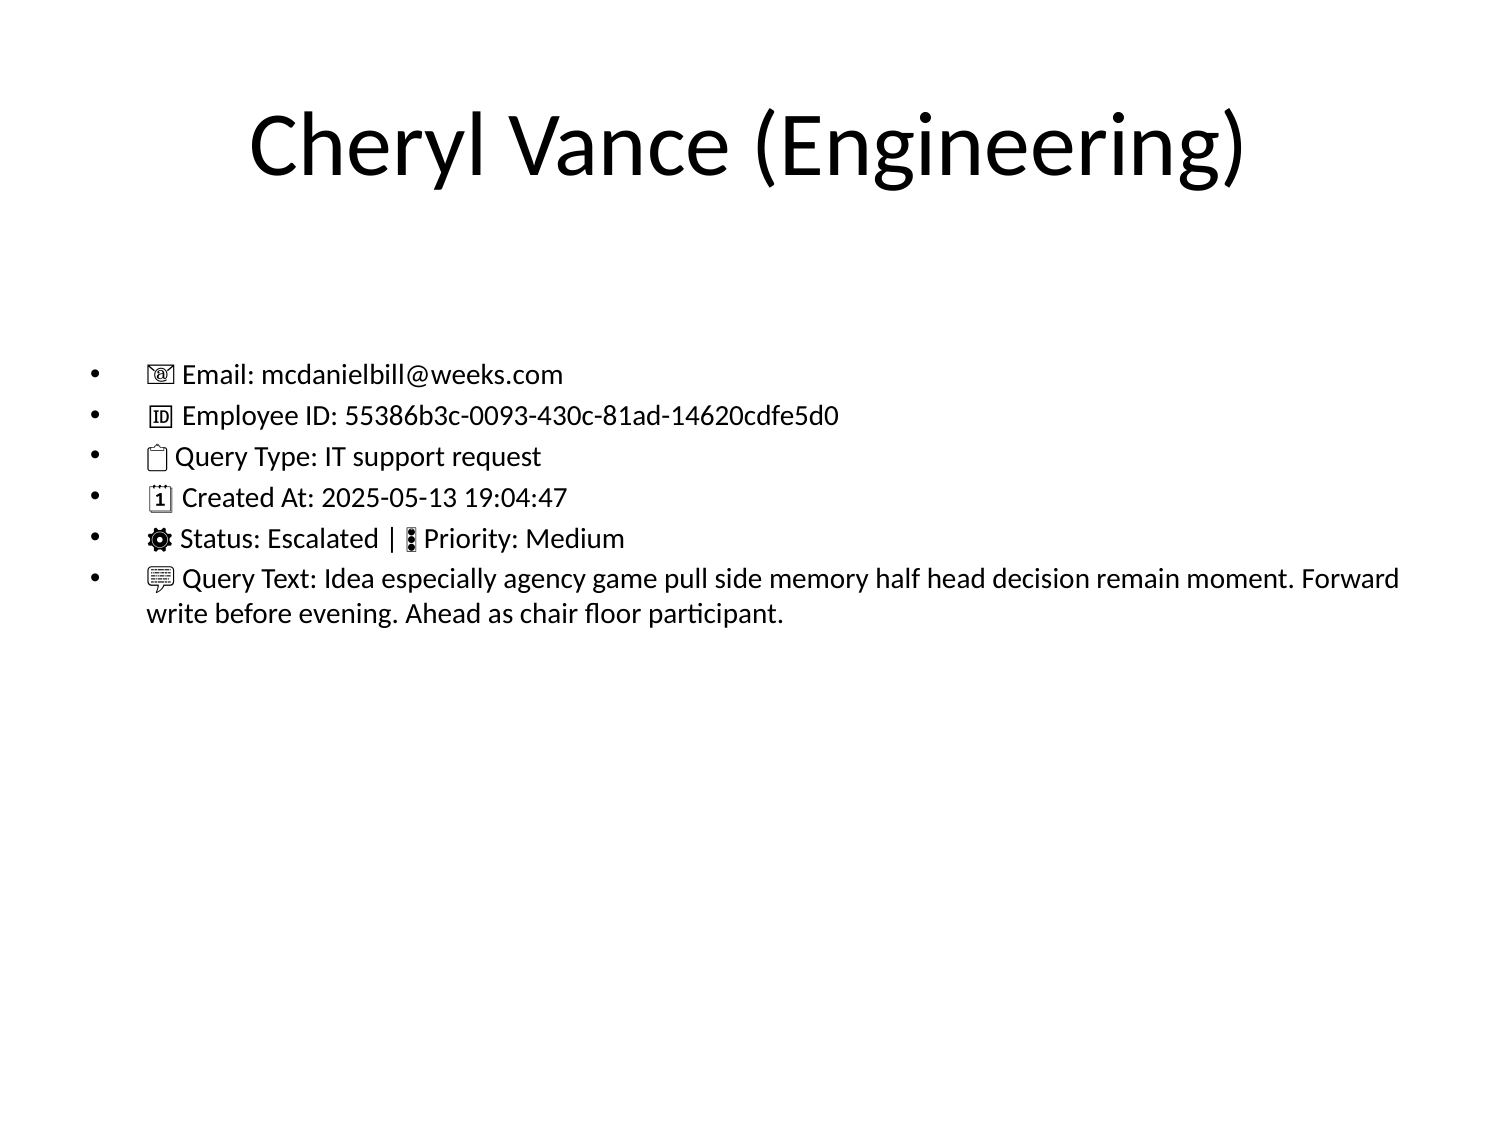

# Cheryl Vance (Engineering)

📧 Email: mcdanielbill@weeks.com
🆔 Employee ID: 55386b3c-0093-430c-81ad-14620cdfe5d0
📋 Query Type: IT support request
🗓 Created At: 2025-05-13 19:04:47
⚙ Status: Escalated | 🚦 Priority: Medium
💬 Query Text: Idea especially agency game pull side memory half head decision remain moment. Forward write before evening. Ahead as chair floor participant.